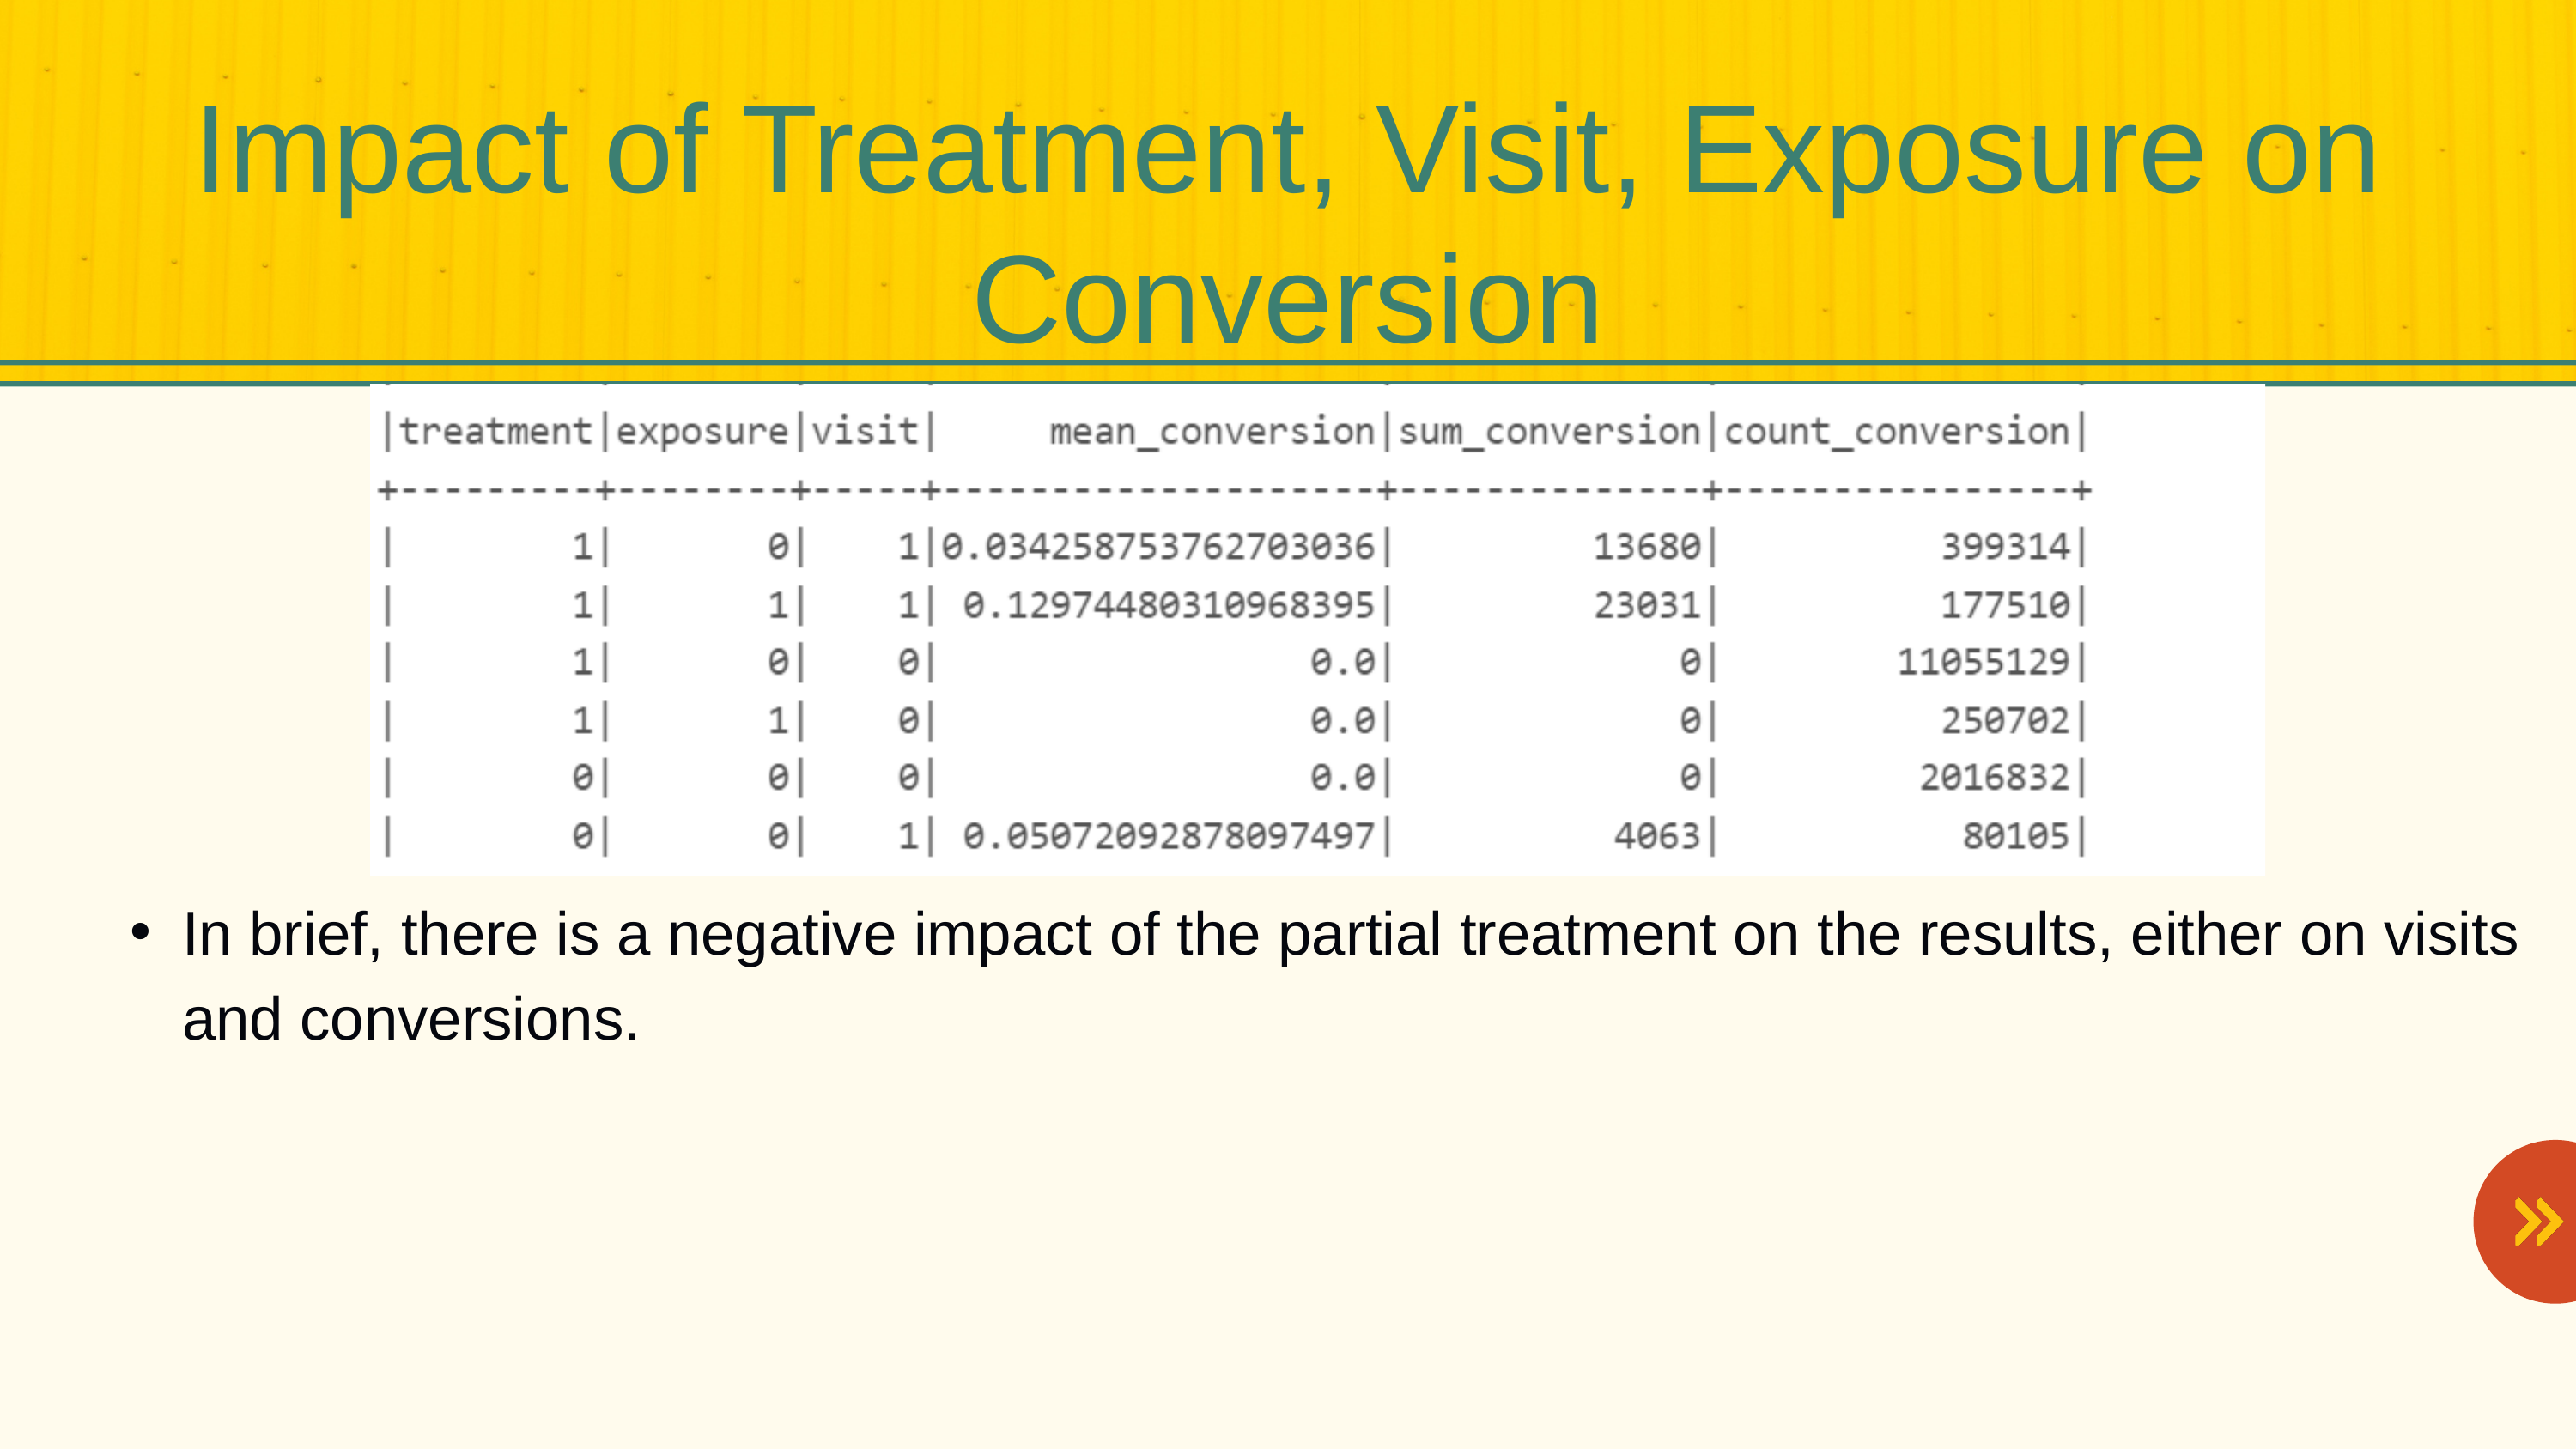

Impact of Treatment, Visit, Exposure on Conversion

In brief, there is a negative impact of the partial treatment on the results, either on visits and conversions.